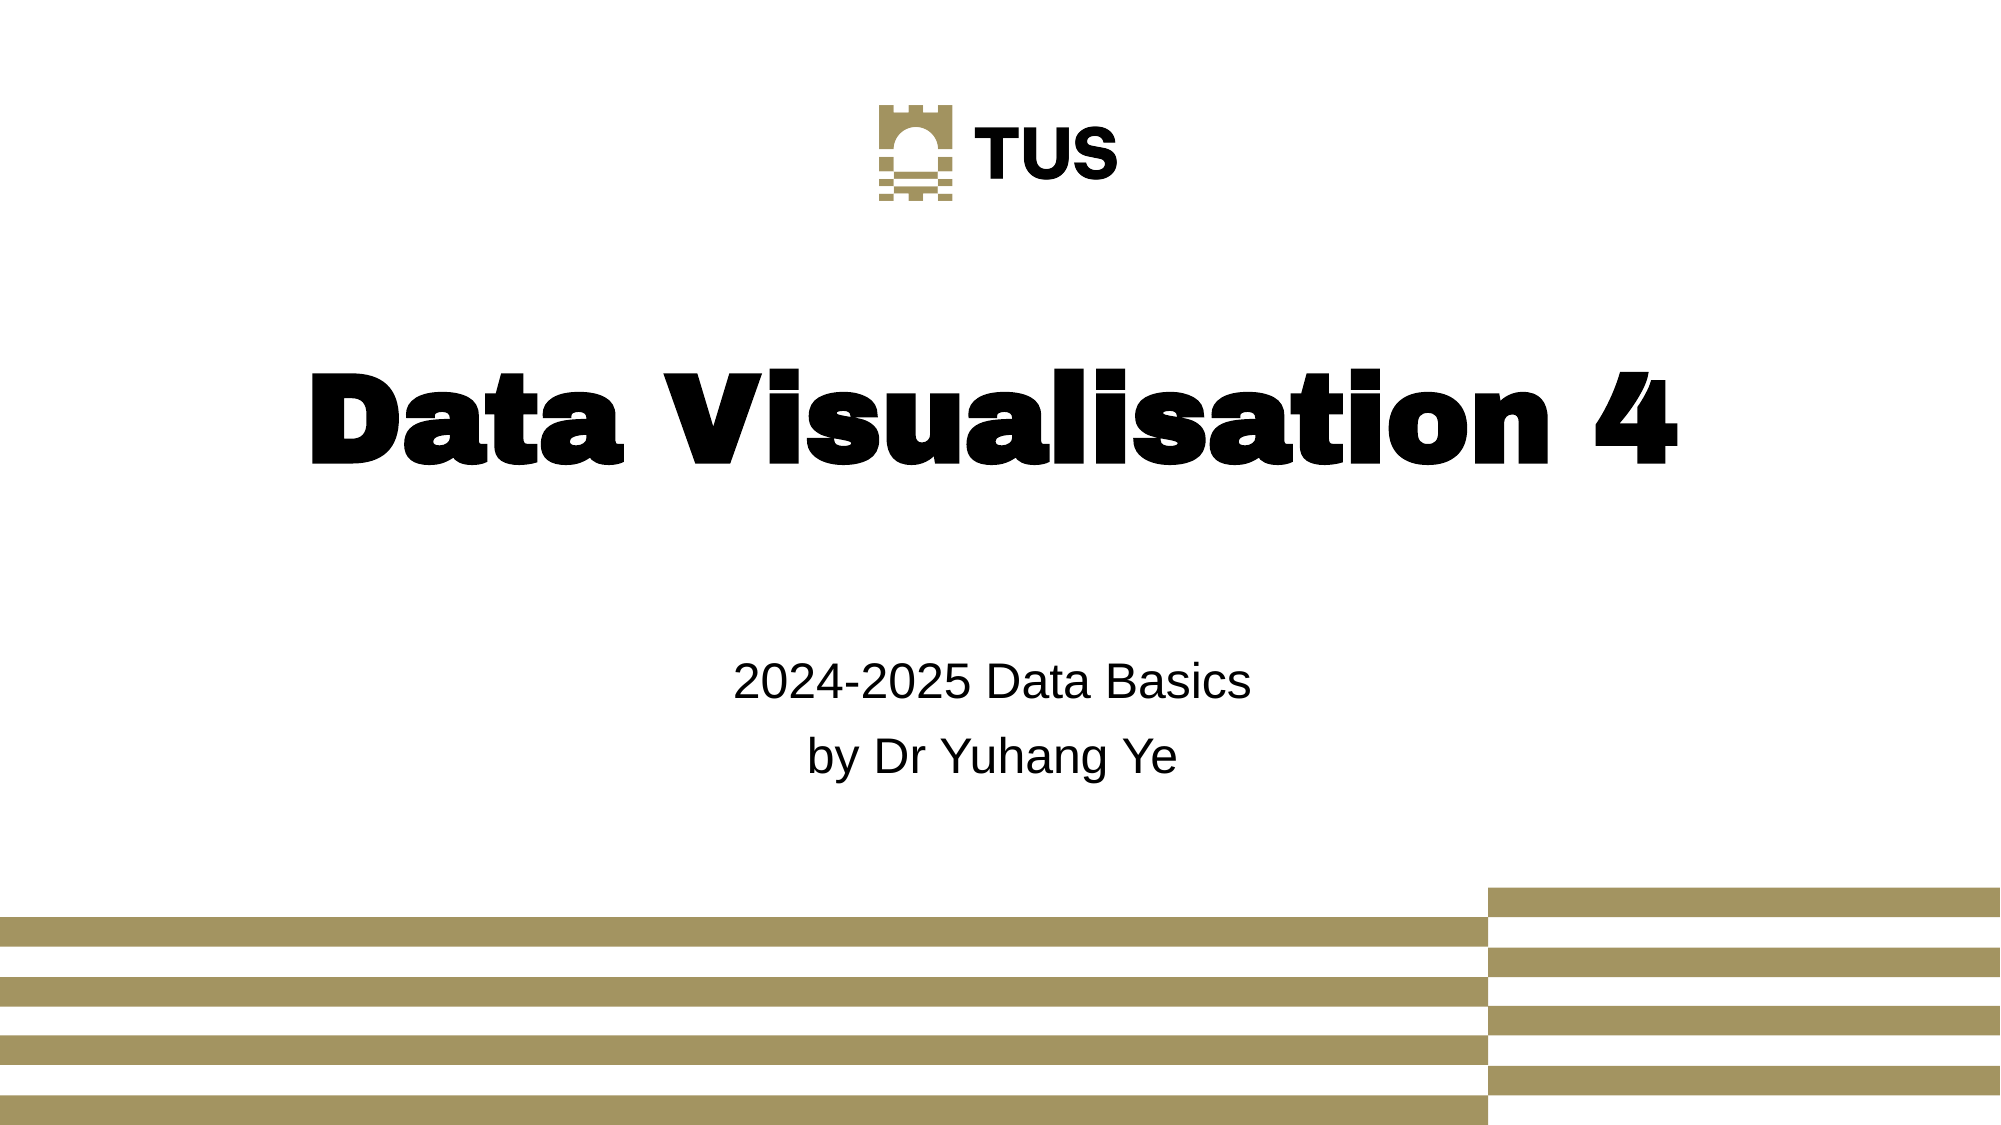

# Data Visualisation 4
2024-2025 Data Basics
by Dr Yuhang Ye